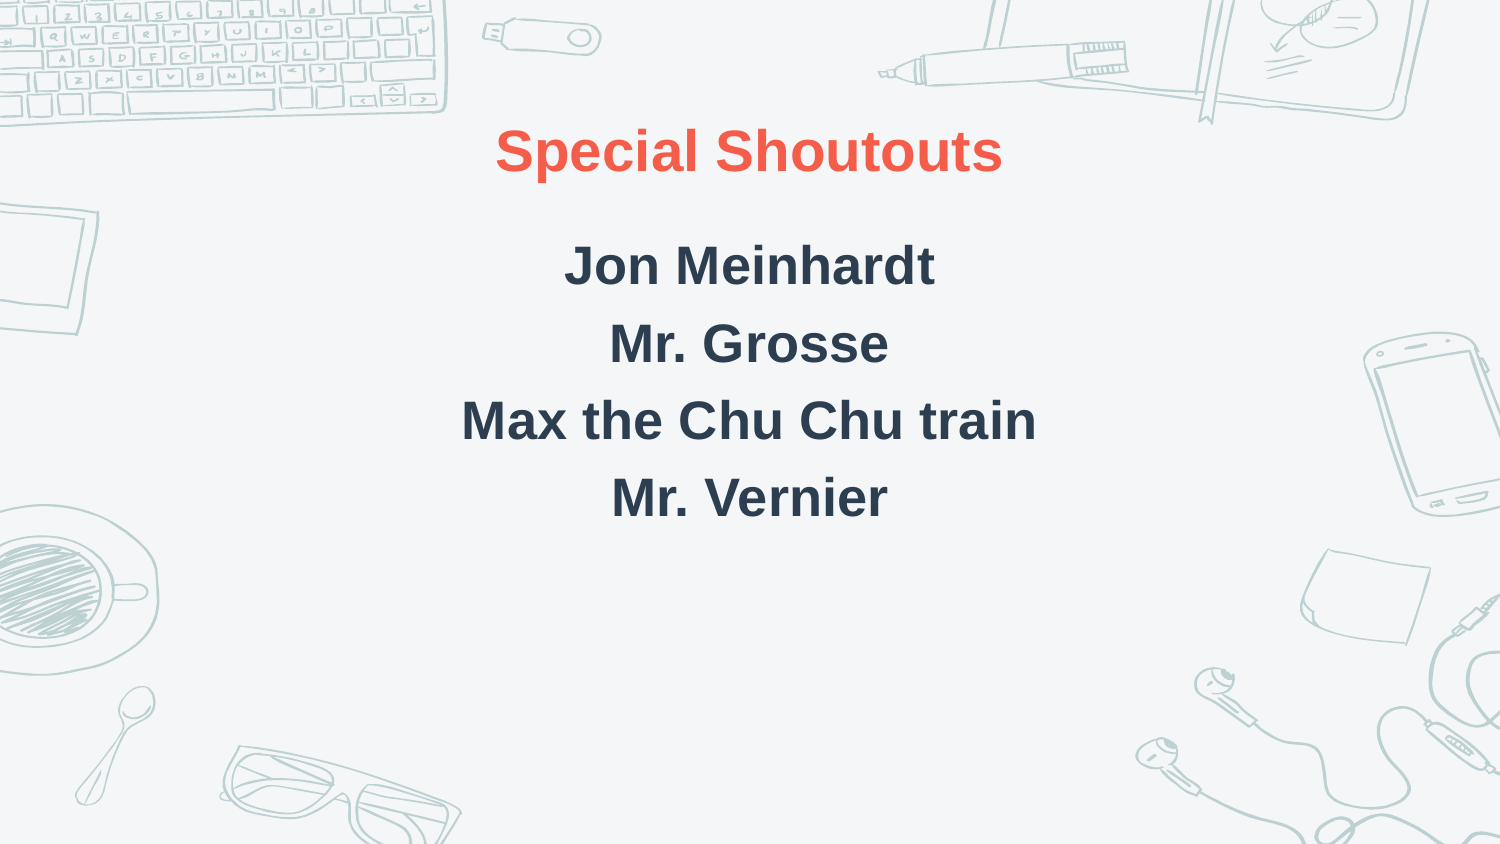

# Special Shoutouts
Jon Meinhardt
Mr. Grosse
Max the Chu Chu train
Mr. Vernier